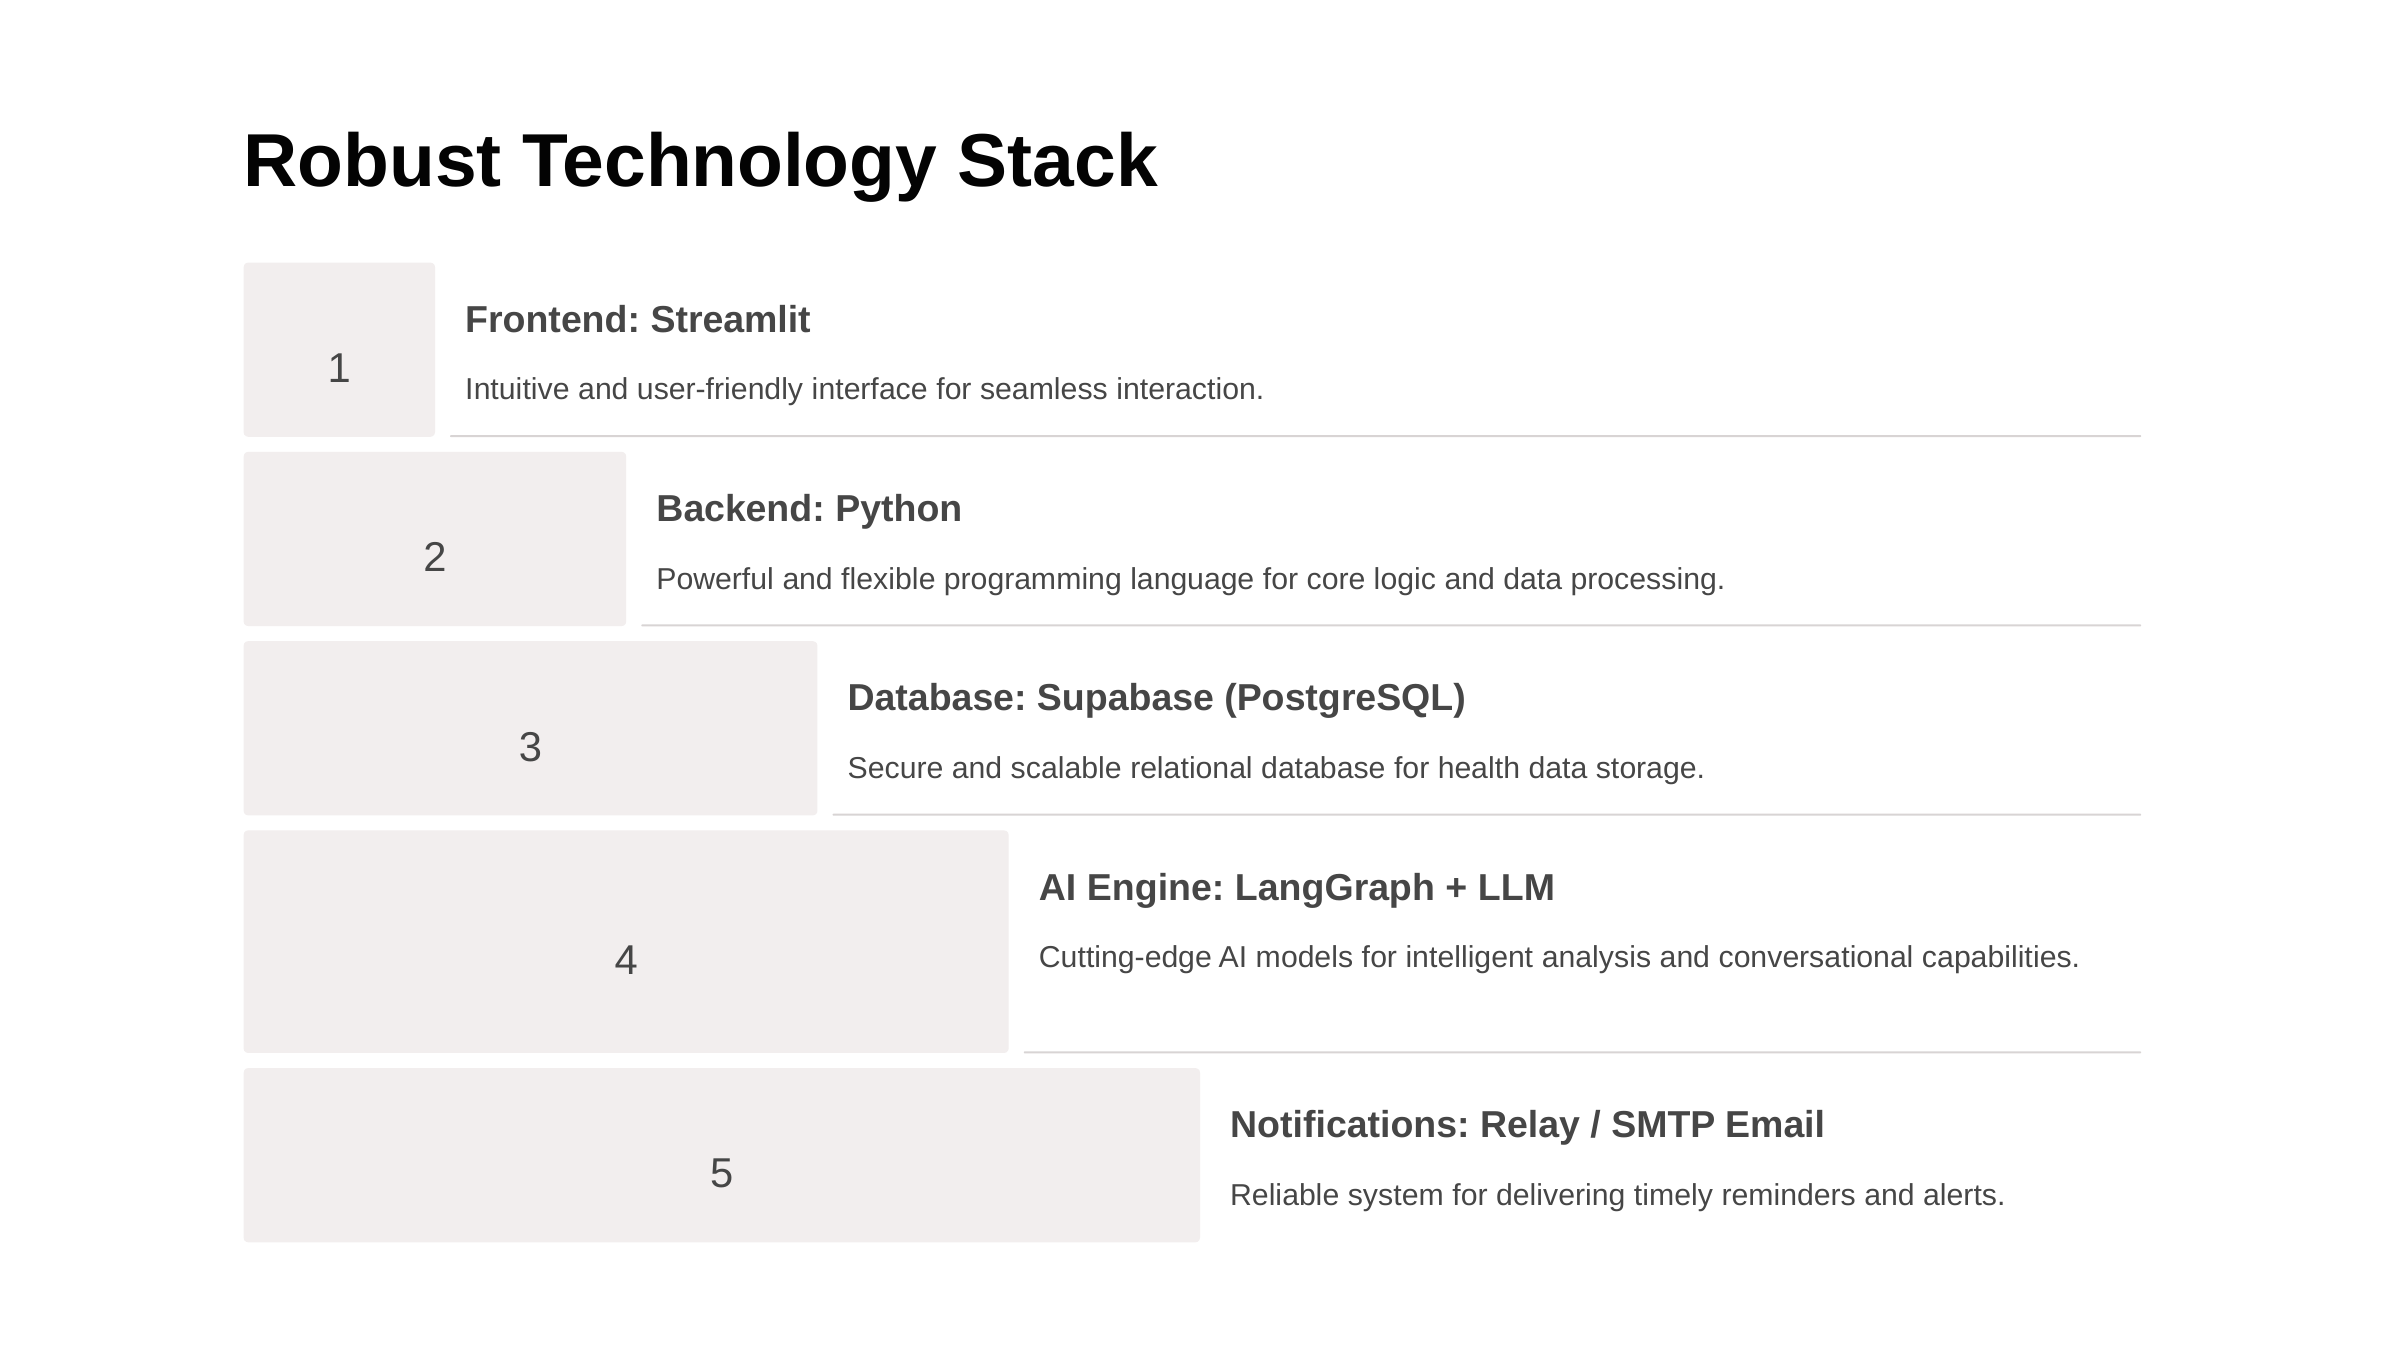

Robust Technology Stack

Frontend: Streamlit
1
Intuitive and user-friendly interface for seamless interaction.

Backend: Python
2
Powerful and flexible programming language for core logic and data processing.

Database: Supabase (PostgreSQL)
3
Secure and scalable relational database for health data storage.

AI Engine: LangGraph + LLM
4
Cutting-edge AI models for intelligent analysis and conversational capabilities.

Notifications: Relay / SMTP Email
5
Reliable system for delivering timely reminders and alerts.